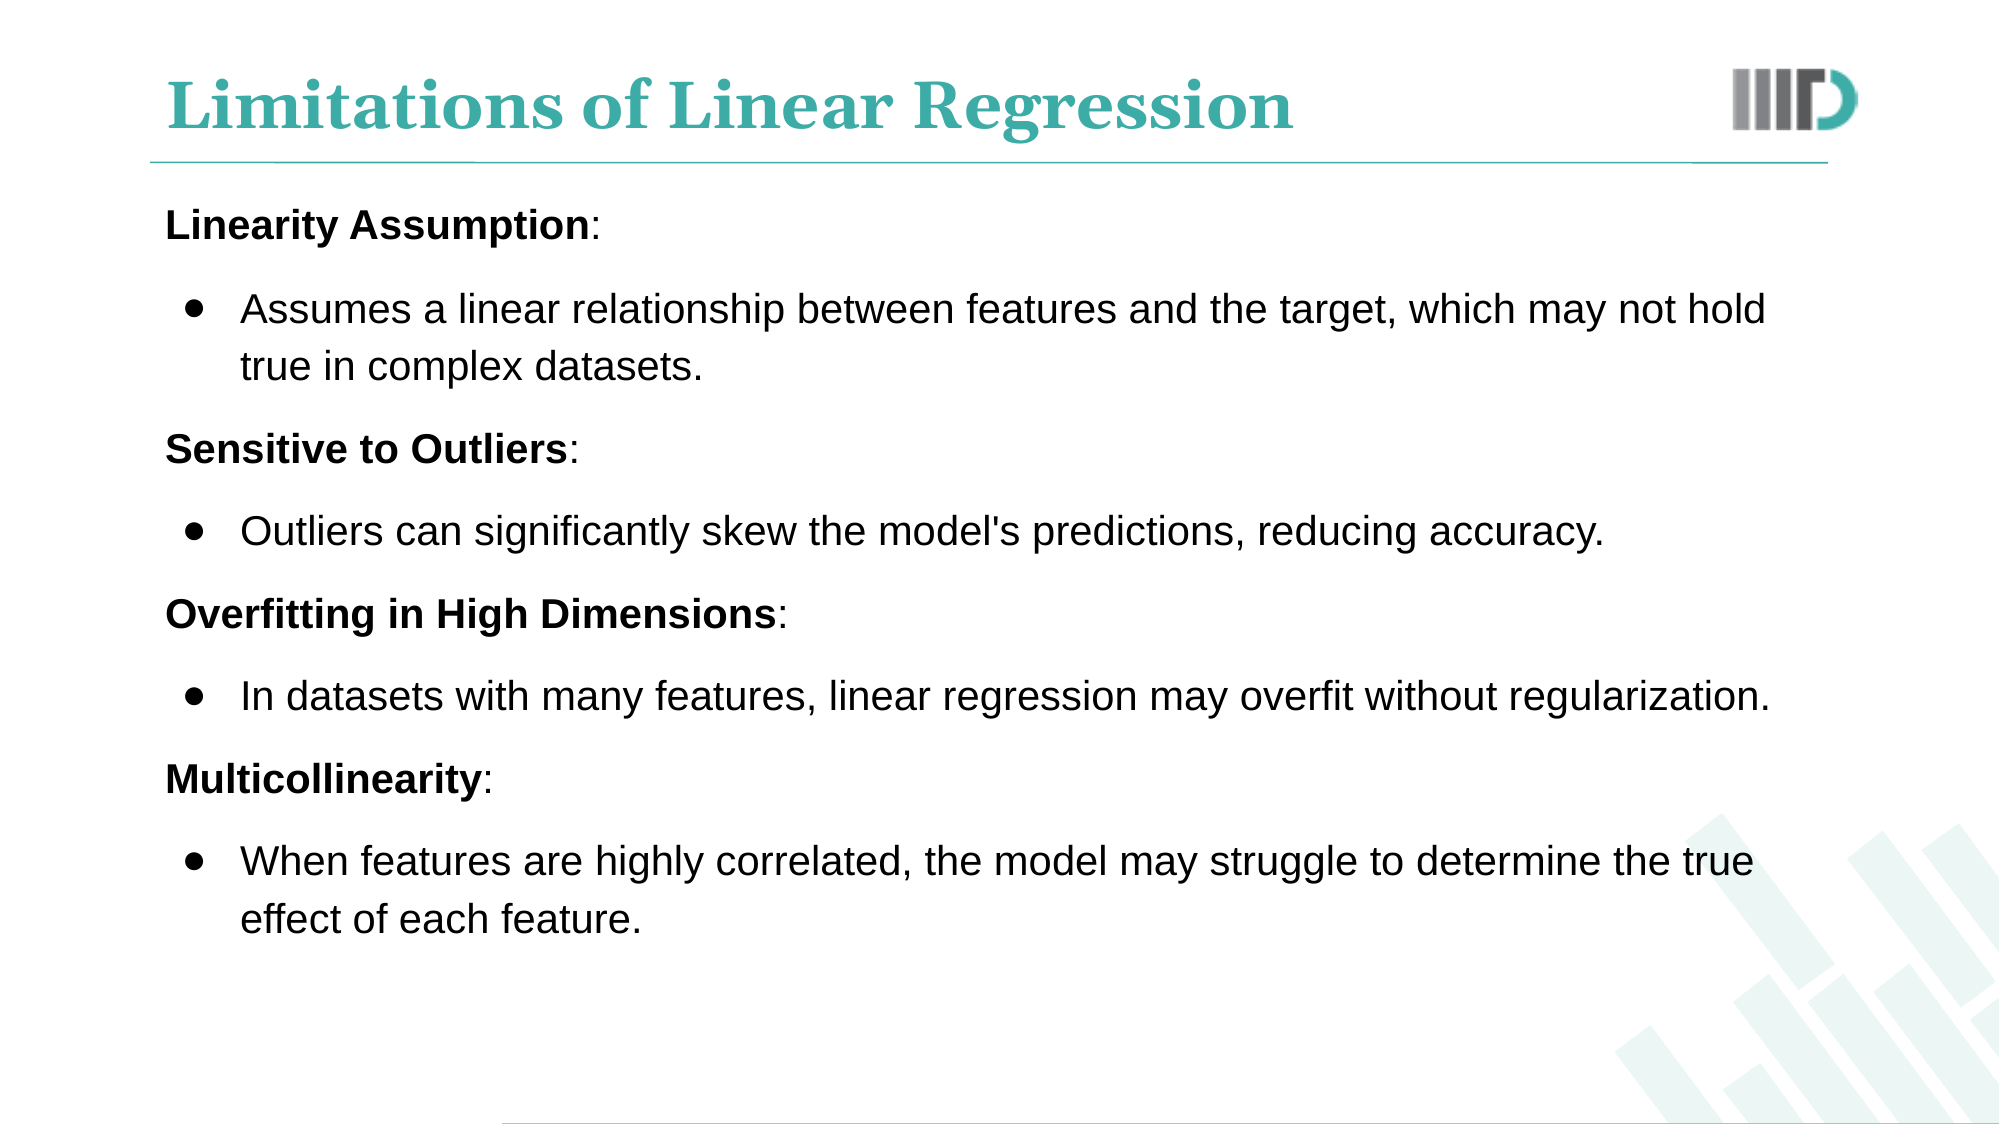

# Limitations of Linear Regression
Linearity Assumption:
Assumes a linear relationship between features and the target, which may not hold true in complex datasets.
Sensitive to Outliers:
Outliers can significantly skew the model's predictions, reducing accuracy.
Overfitting in High Dimensions:
In datasets with many features, linear regression may overfit without regularization.
Multicollinearity:
When features are highly correlated, the model may struggle to determine the true effect of each feature.